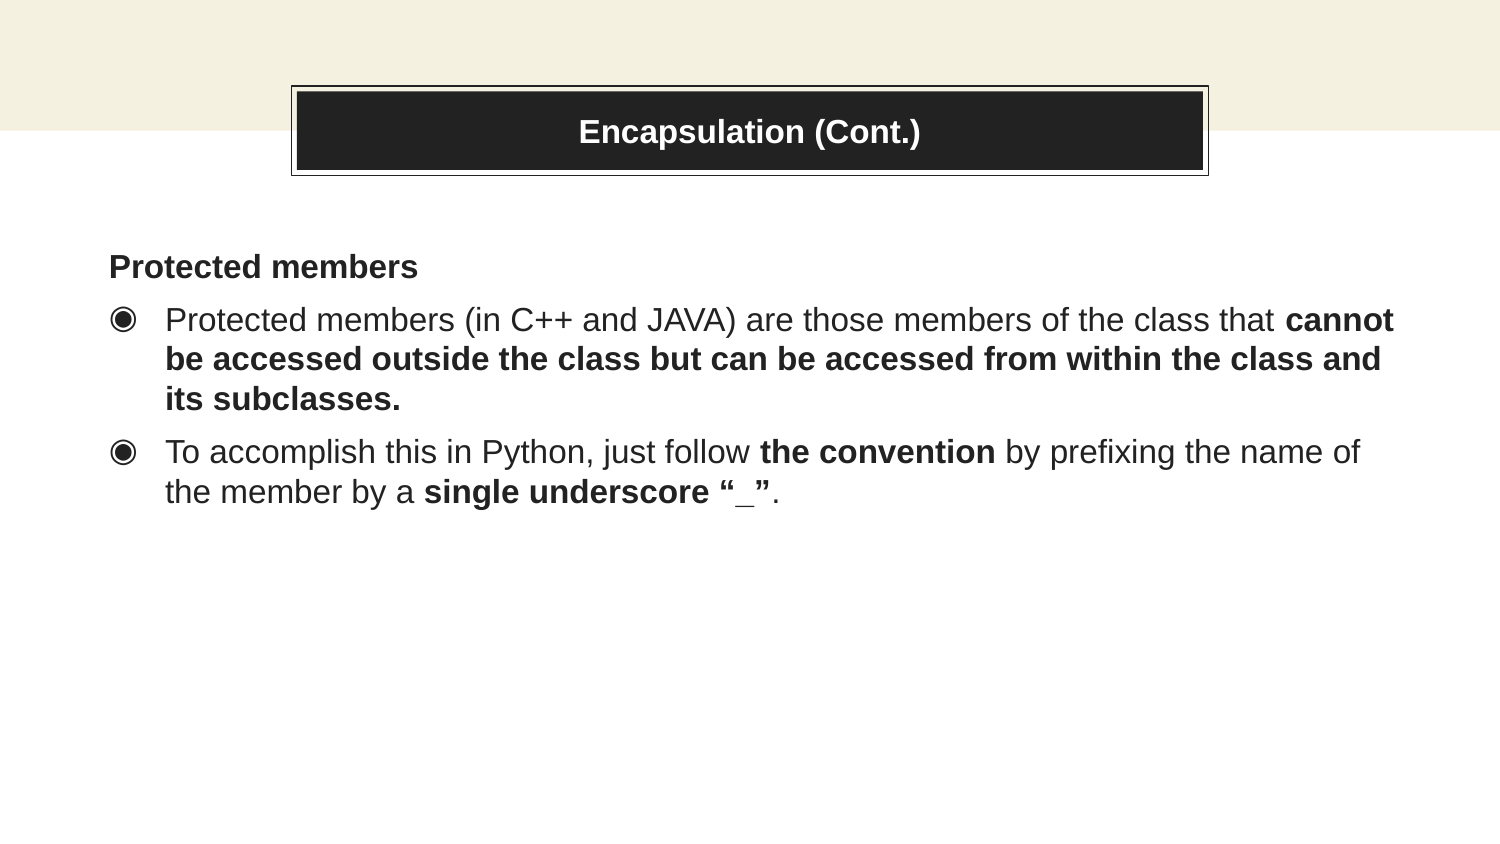

# Encapsulation (Cont.)
Protected members
Protected members (in C++ and JAVA) are those members of the class that cannot be accessed outside the class but can be accessed from within the class and its subclasses.
To accomplish this in Python, just follow the convention by prefixing the name of the member by a single underscore “_”.